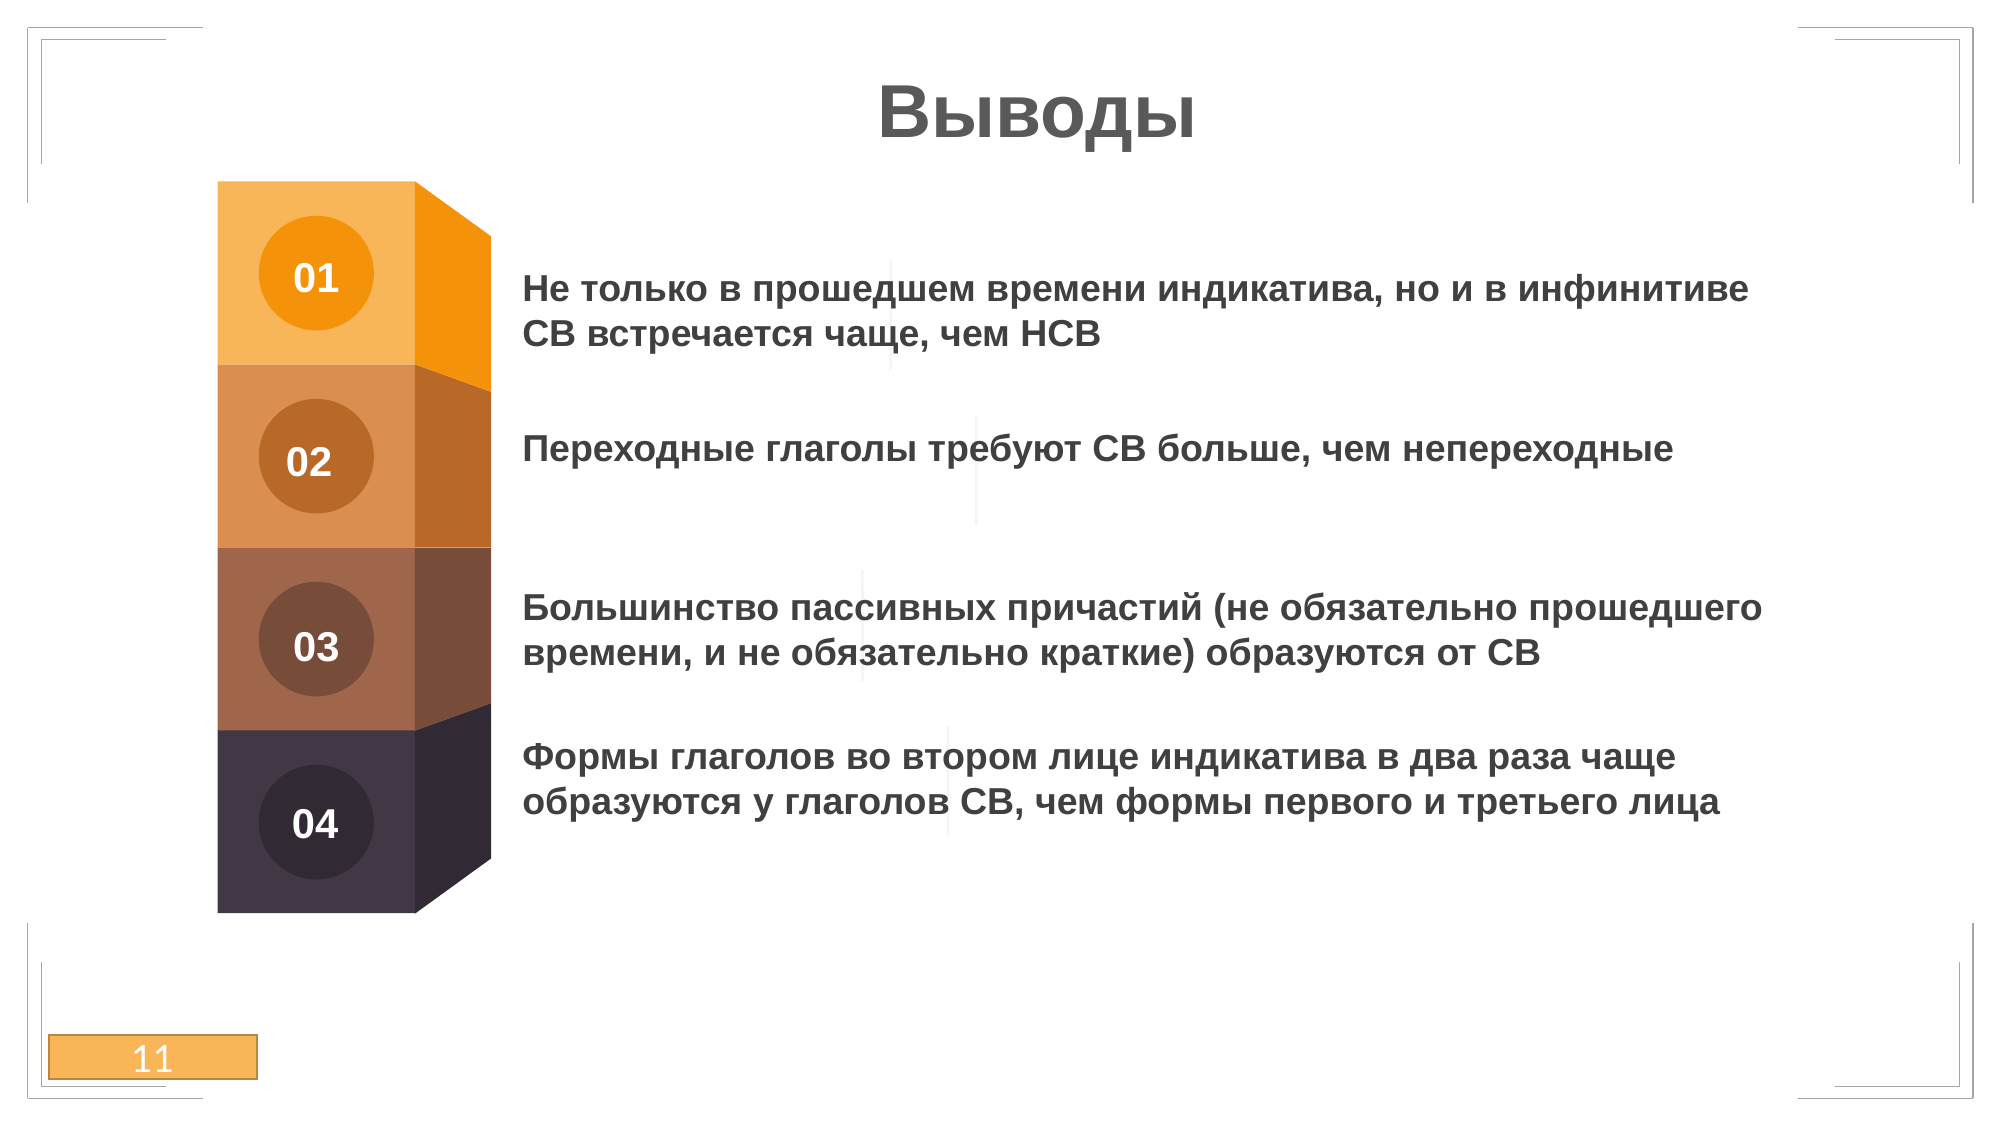

Выводы

01
Не только в прошедшем времени индикатива, но и в инфинитиве СВ встречается чаще, чем НСВ
Переходные глаголы требуют СВ больше, чем непереходные
02
Большинство пассивных причастий (не обязательно прошедшего времени, и не обязательно краткие) образуются от СВ
03
Формы глаголов во втором лице индикатива в два раза чаще образуются у глаголов СВ, чем формы первого и третьего лица
04
11